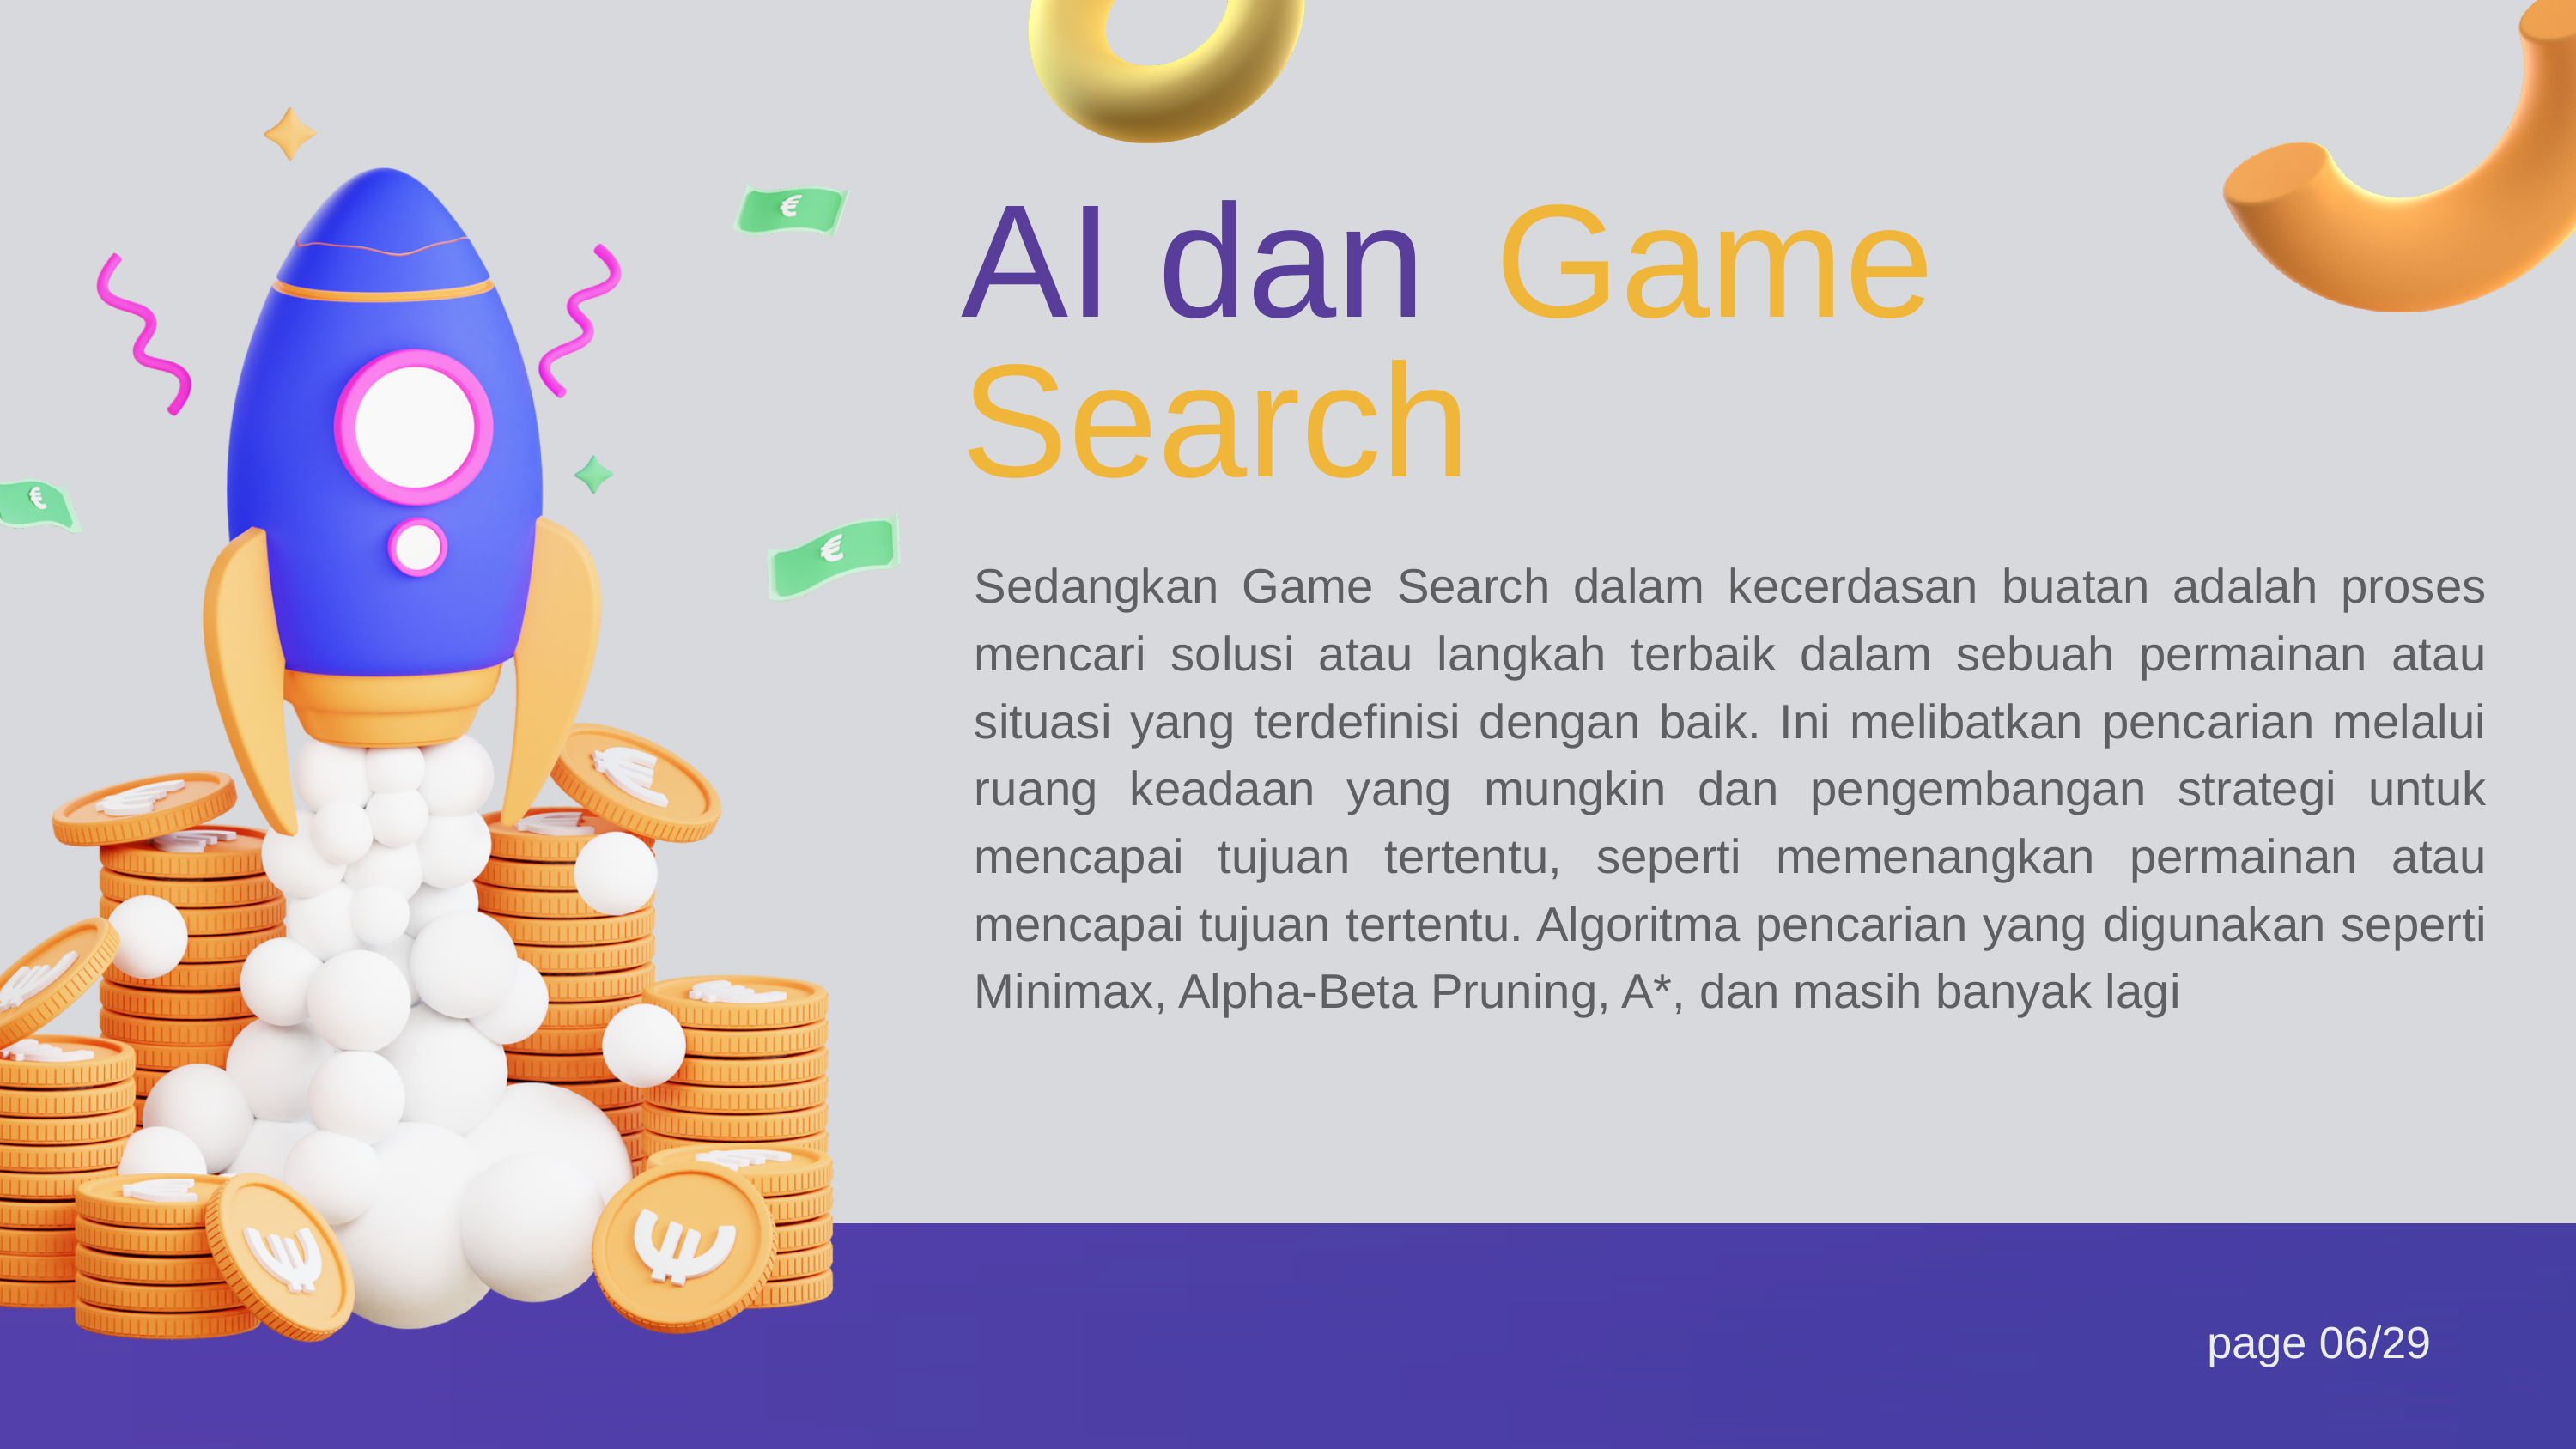

AI dan
Game
Search

Sedangkan Game Search dalam kecerdasan buatan adalah proses mencari solusi atau langkah terbaik dalam sebuah permainan atau situasi yang terdefinisi dengan baik. Ini melibatkan pencarian melalui ruang keadaan yang mungkin dan pengembangan strategi untuk mencapai tujuan tertentu, seperti memenangkan permainan atau mencapai tujuan tertentu. Algoritma pencarian yang digunakan seperti Minimax, Alpha-Beta Pruning, A*, dan masih banyak lagi
page 06/29